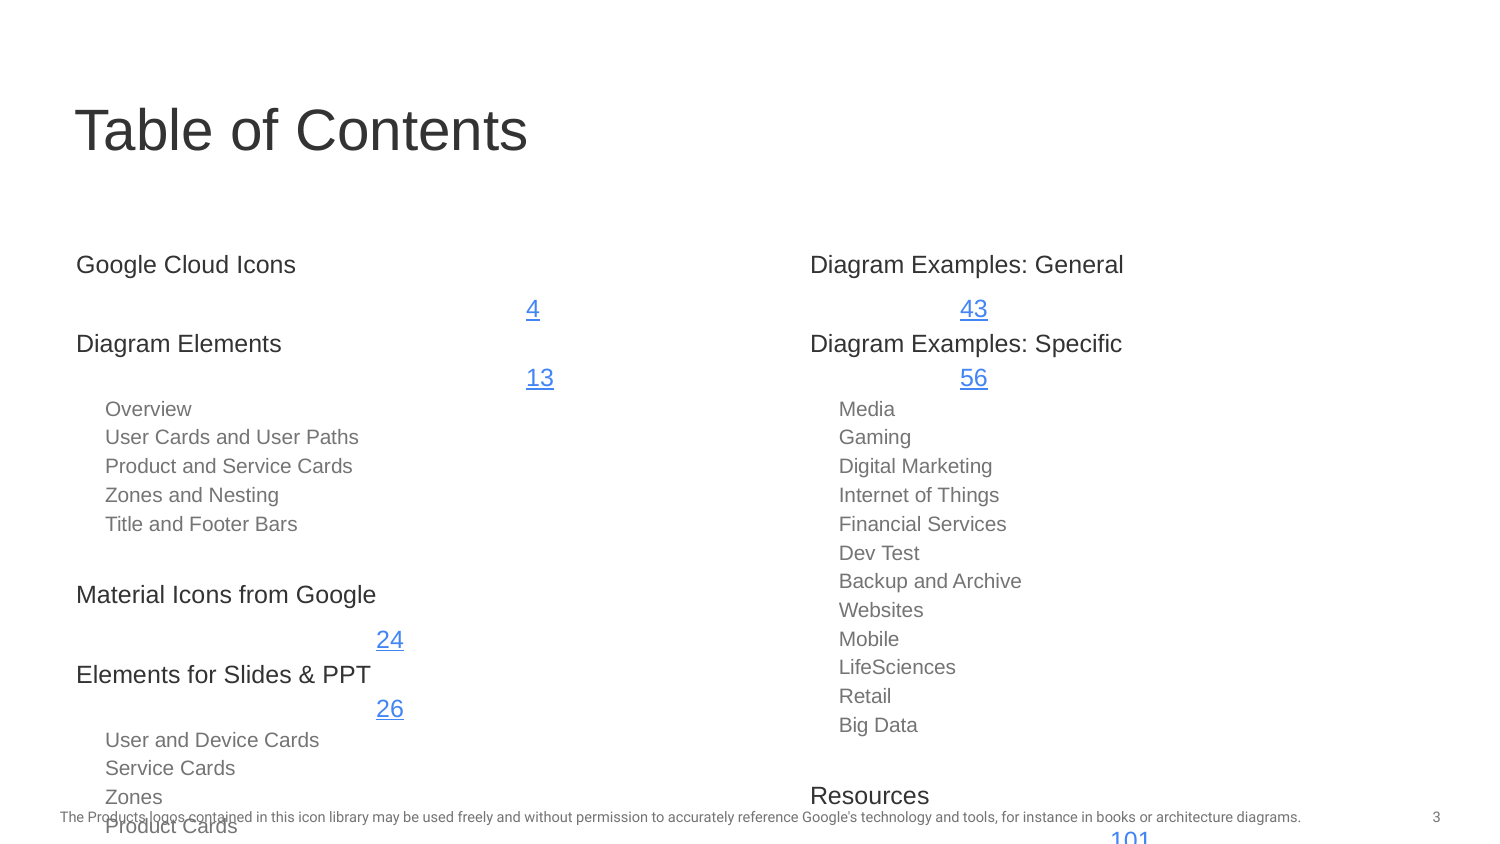

# Table of Contents
Google Cloud Icons						4
Diagram Elements						13
     Overview
     User Cards and User Paths
     Product and Service Cards
     Zones and Nesting
     Title and Footer Bars

Material Icons from Google				24
Elements for Slides & PPT					26
     User and Device Cards
     Service Cards
     Zones
     Product Cards
     Expanded Product Cards
     Title bar, Footer bar, Project Zone, Notes, Markers, and Legend
Diagram Examples: General			43
Diagram Examples: Specific			56
     Media
     Gaming
     Digital Marketing
     Internet of Things
     Financial Services
     Dev Test
     Backup and Archive
     Websites
     Mobile
     LifeSciences
     Retail
     Big Data

Resources						101